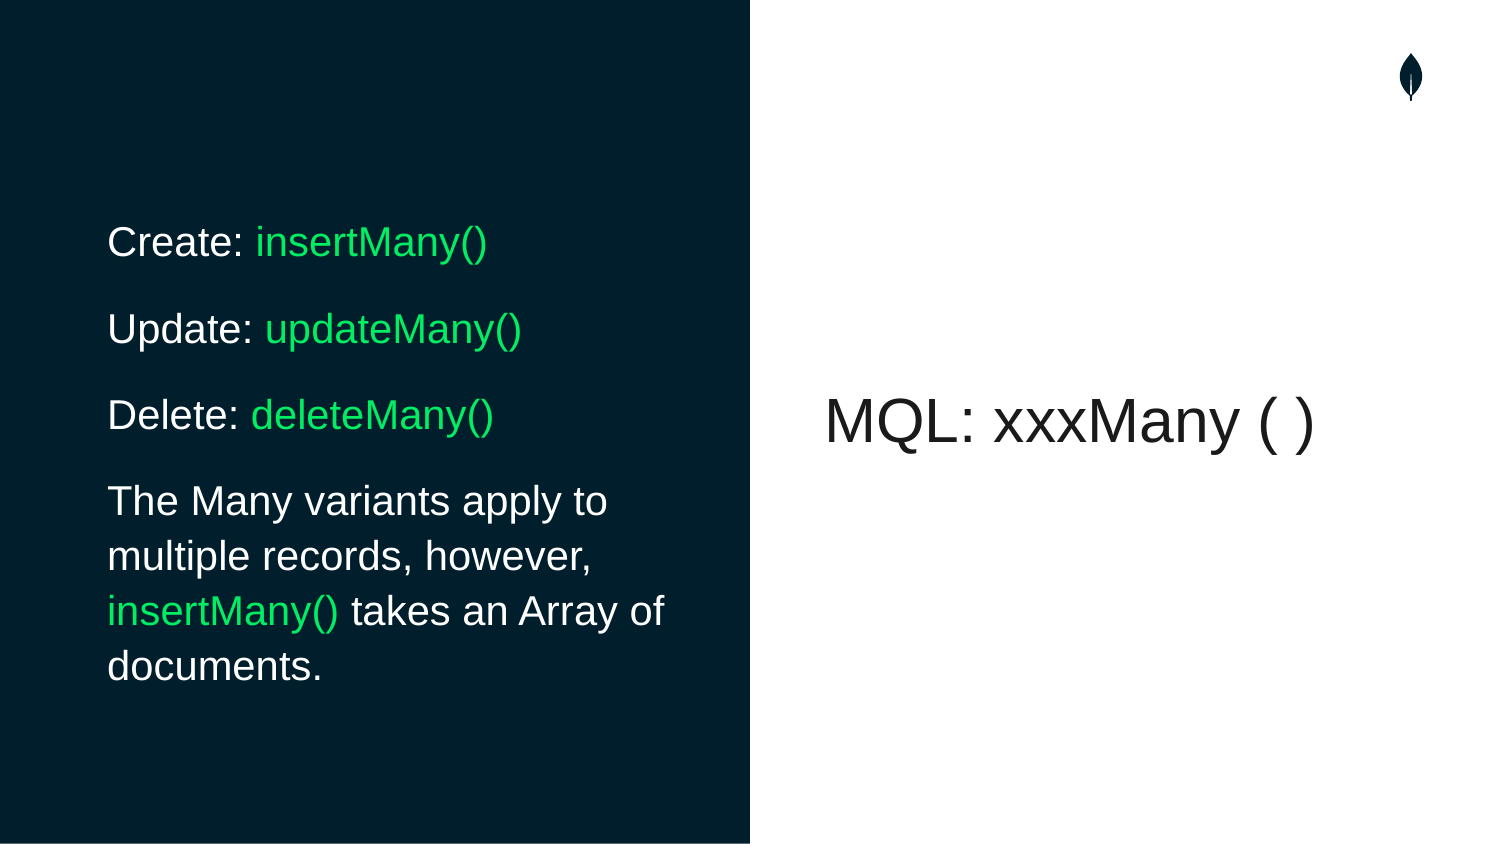

Create: insertMany()
Update: updateMany()
Delete: deleteMany()
The Many variants apply to multiple records, however, insertMany() takes an Array of documents.
MQL: xxxMany ( )